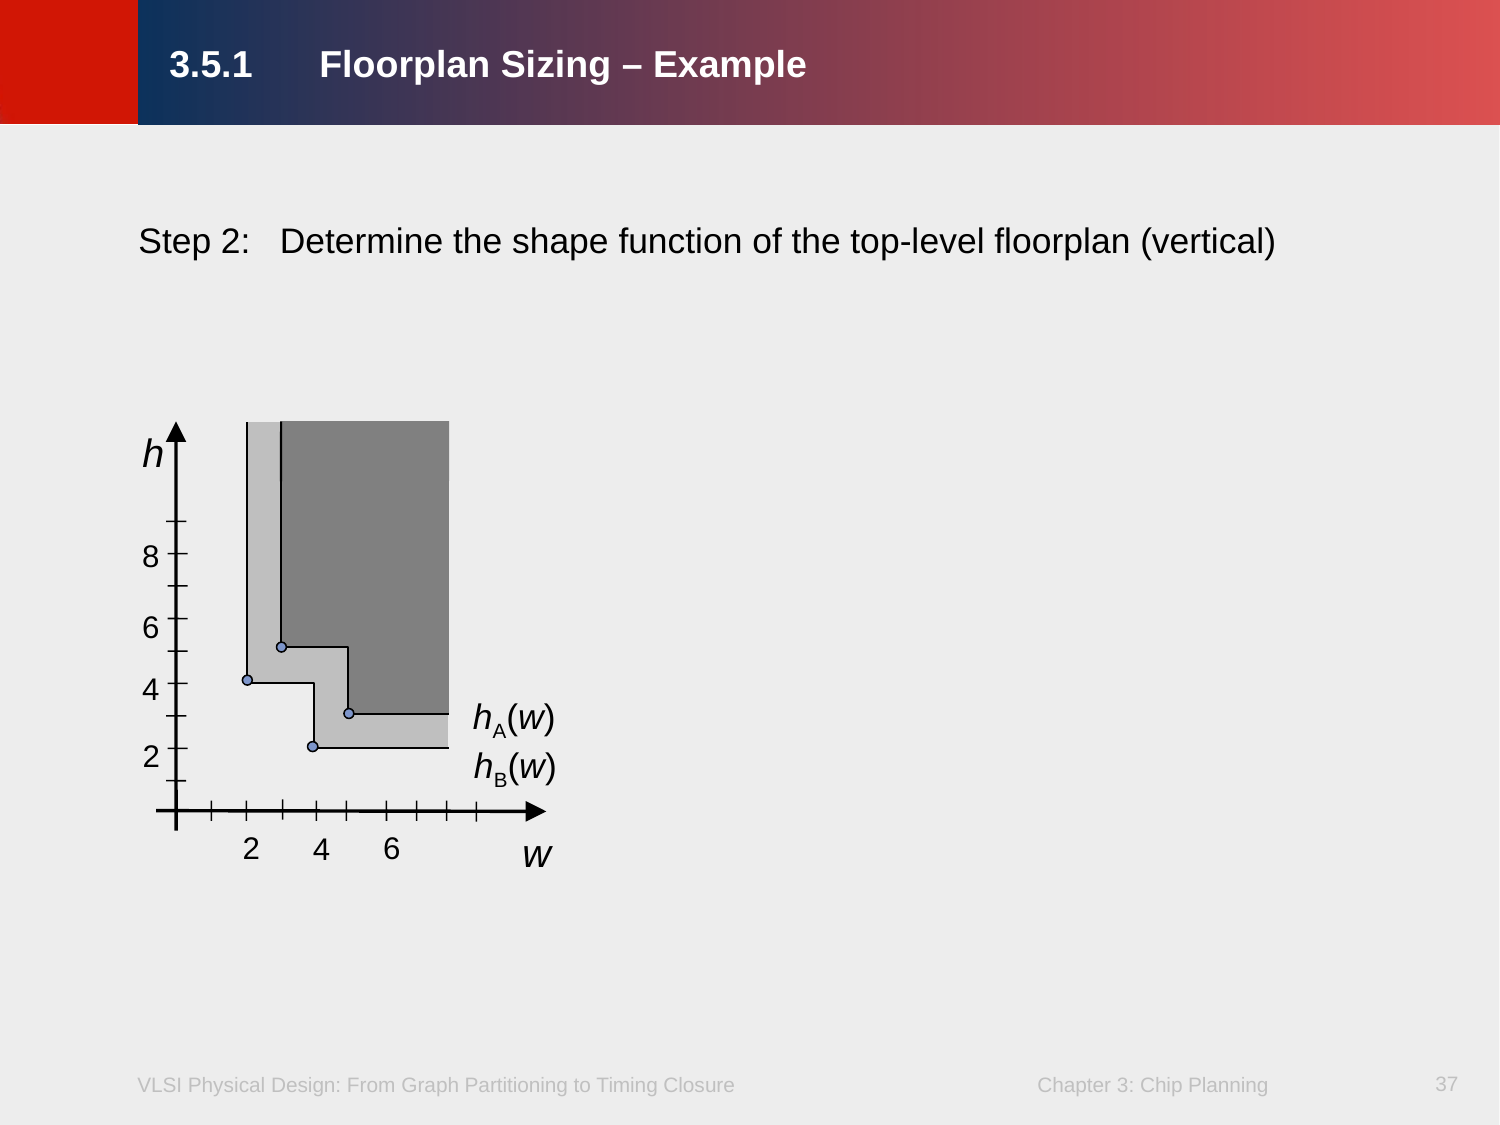

# 3.5.1	Floorplan Sizing – Example
Step 2:   Determine the shape function of the top-level floorplan (vertical)
h

8

6

4

hA(w)

2
hB(w)

2
6
w
4
37